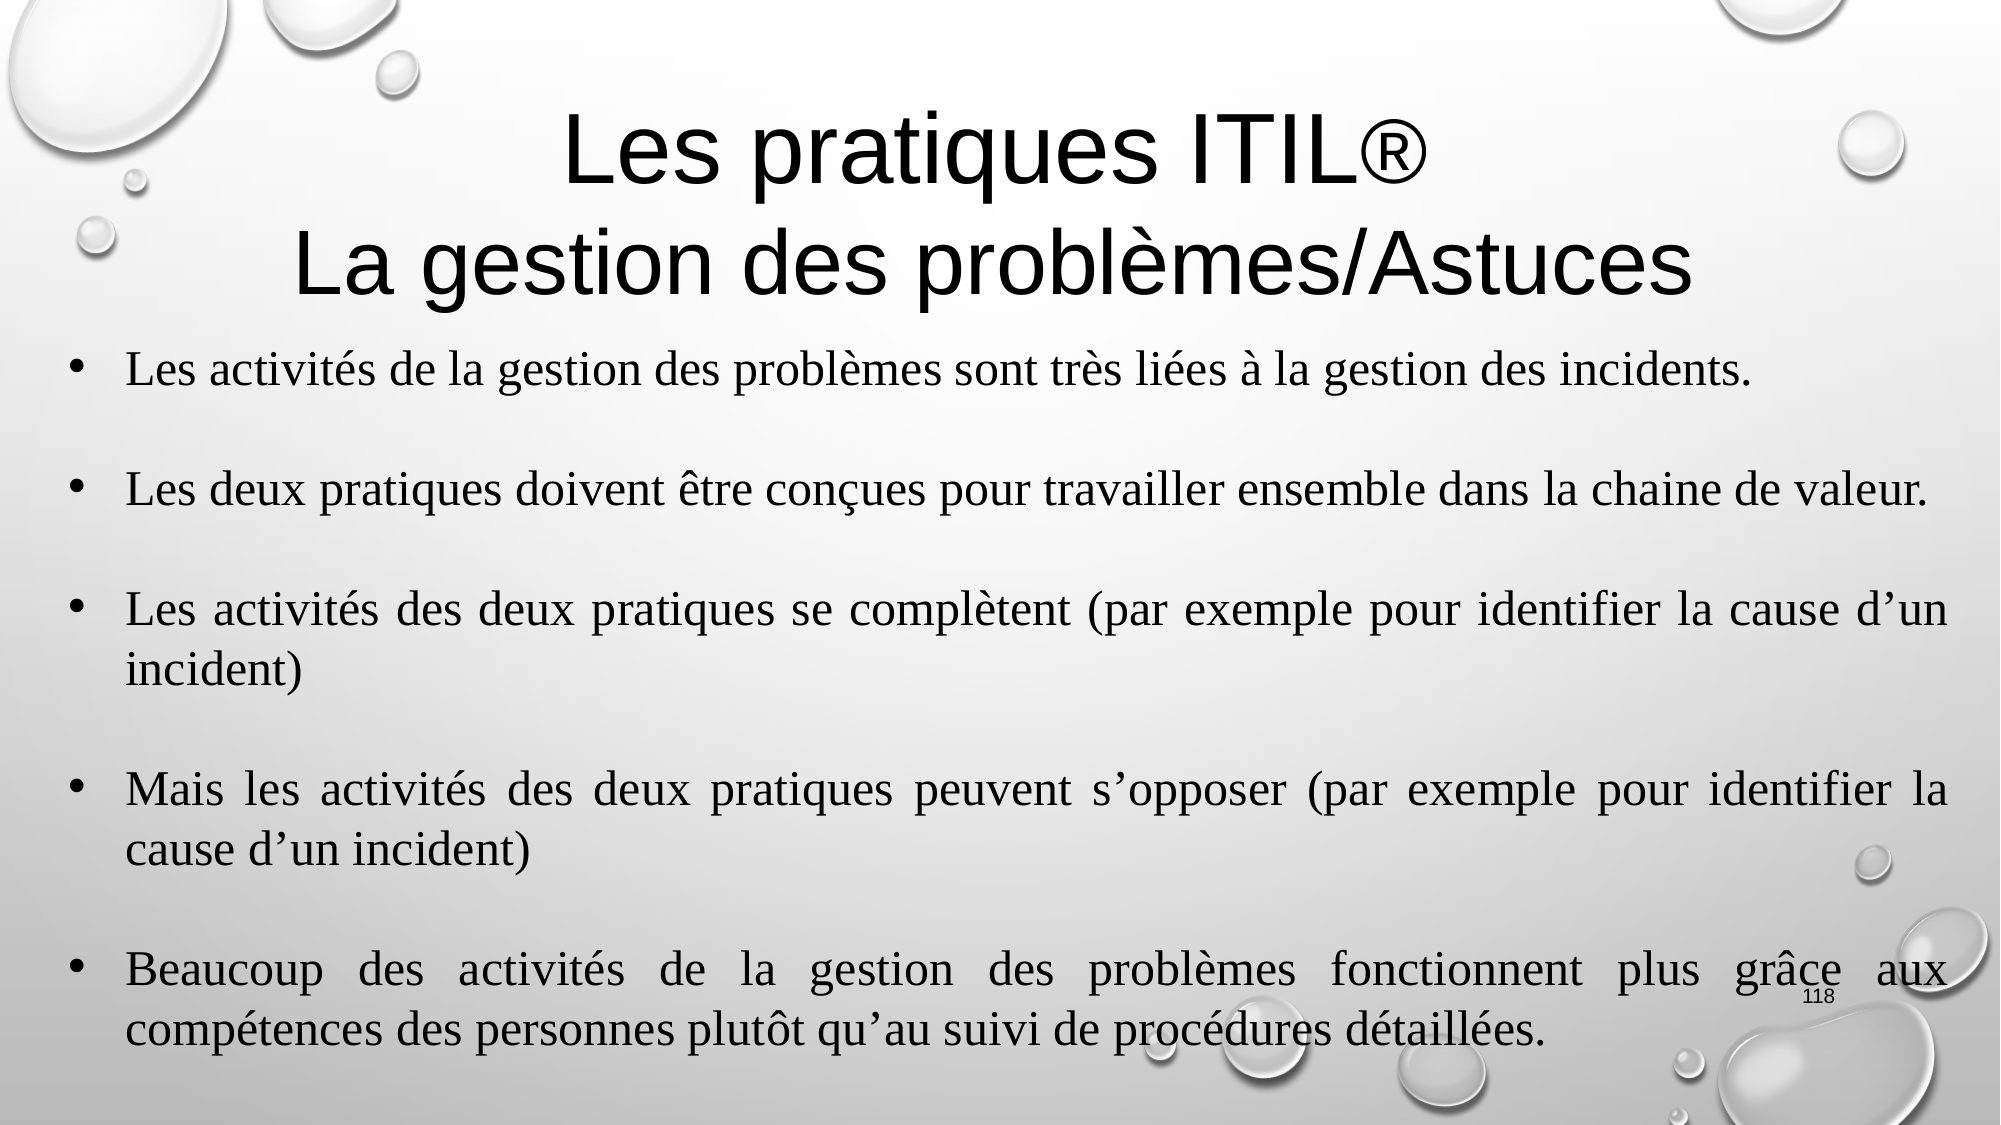

Les pratiques ITIL®
La gestion des problèmes/Astuces
Les activités de la gestion des problèmes sont très liées à la gestion des incidents.

Les deux pratiques doivent être conçues pour travailler ensemble dans la chaine de valeur.

Les activités des deux pratiques se complètent (par exemple pour identifier la cause d’un incident)

Mais les activités des deux pratiques peuvent s’opposer (par exemple pour identifier la cause d’un incident)

Beaucoup des activités de la gestion des problèmes fonctionnent plus grâce aux compétences des personnes plutôt qu’au suivi de procédures détaillées.
118